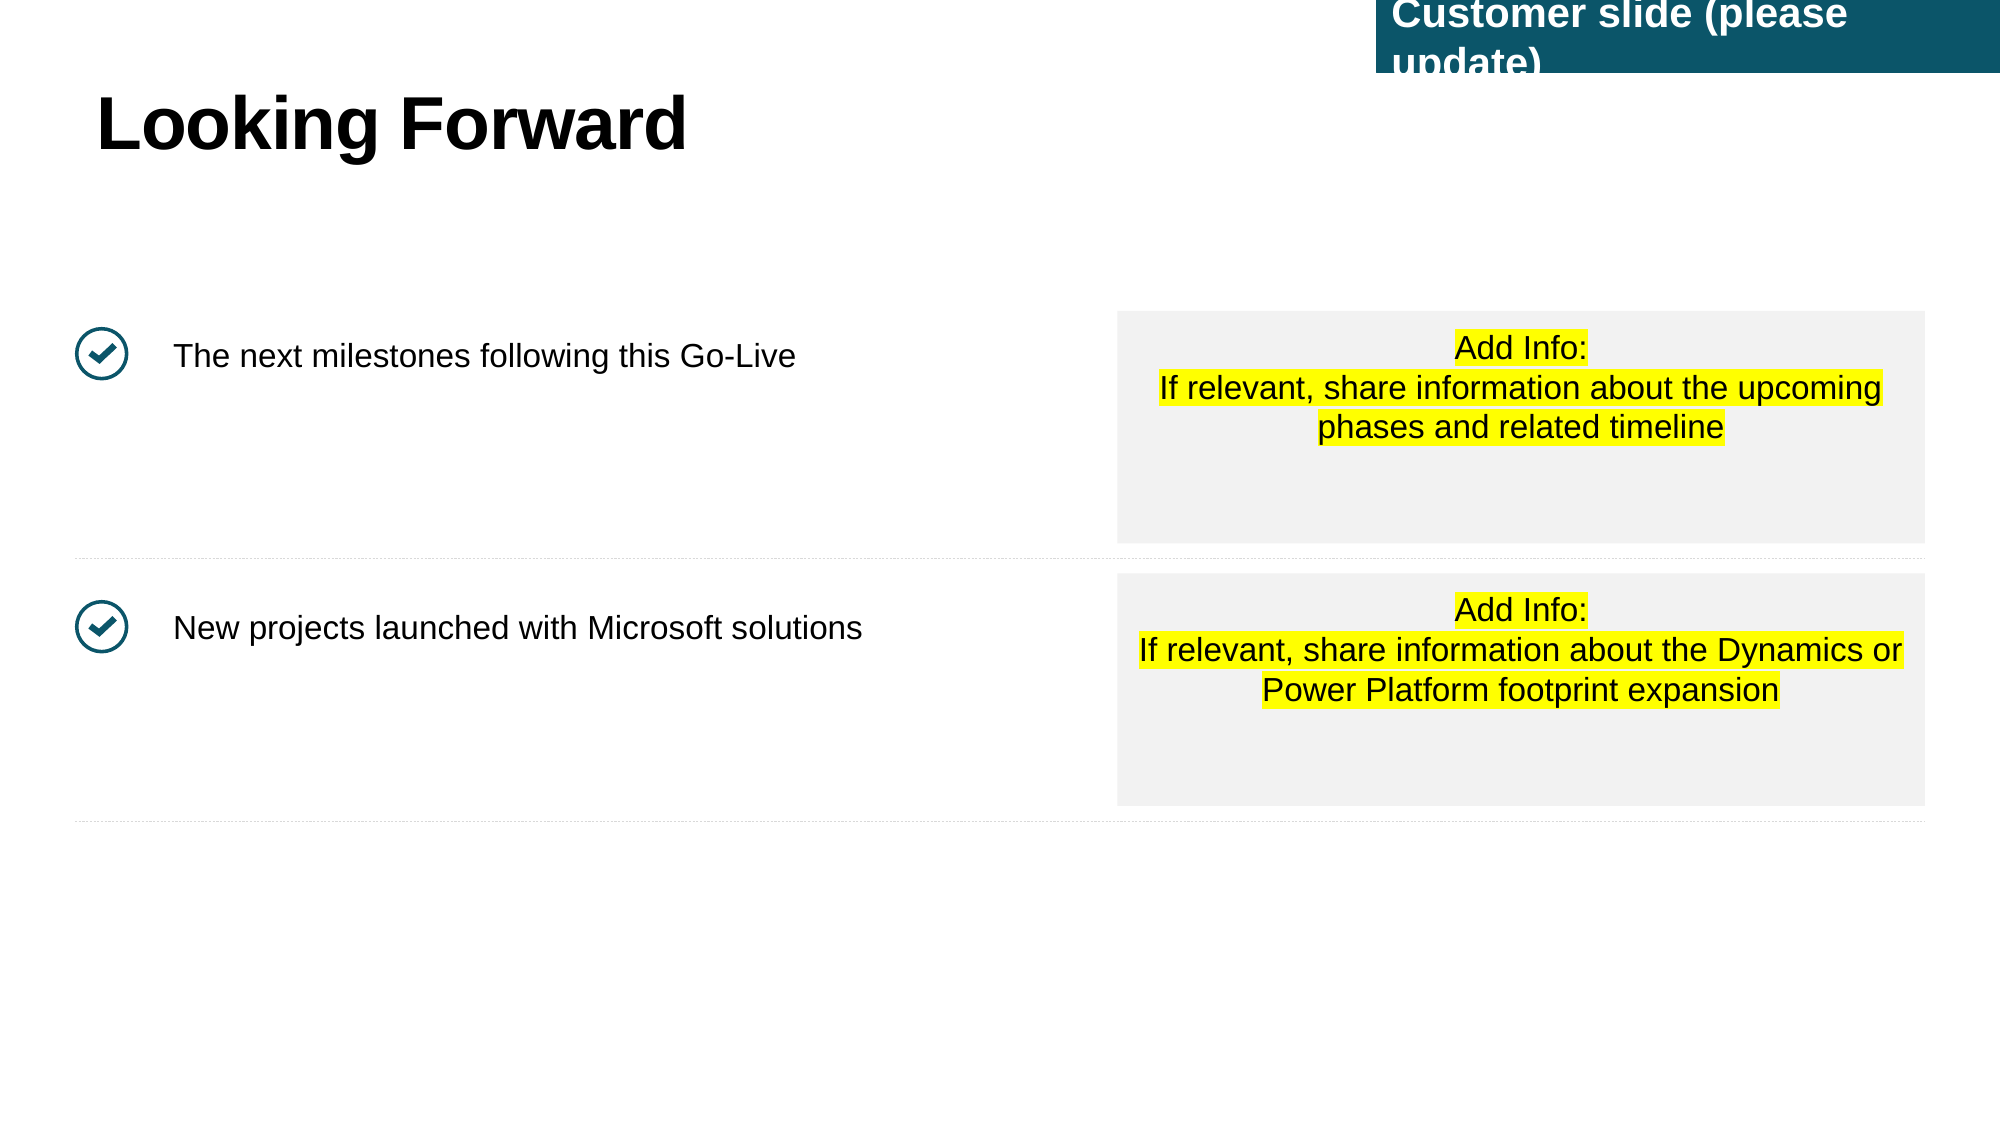

Customer slide (please update)
# Looking Forward
The next milestones following this Go-Live

Add Info:
If relevant, share information about the upcoming phases and related timeline

Add Info:
If relevant, share information about the Dynamics or Power Platform footprint expansion
New projects launched with Microsoft solutions